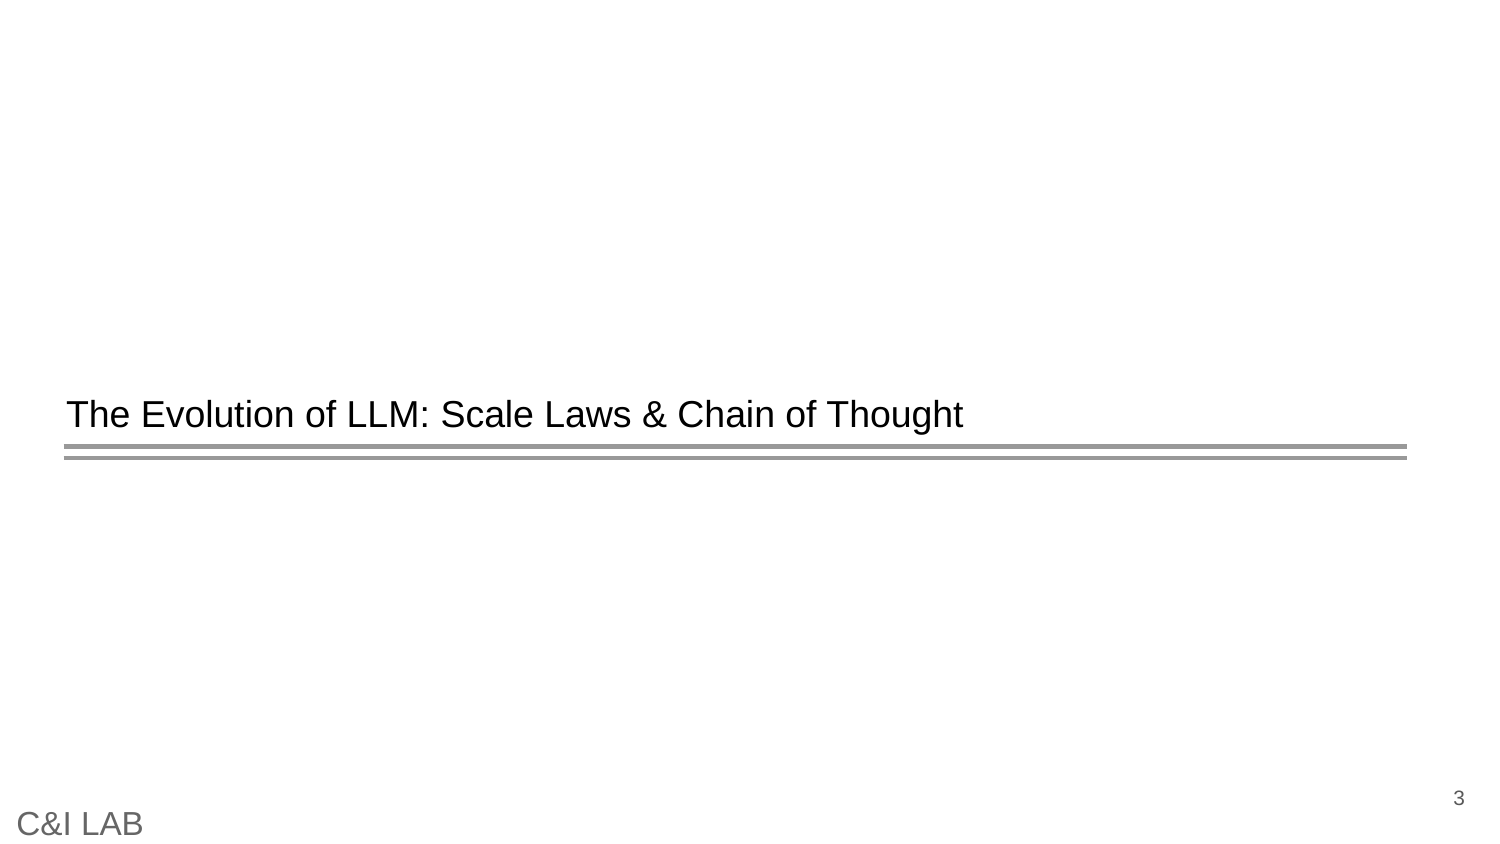

# The Evolution of LLM: Scale Laws & Chain of Thought
3
C&I LAB